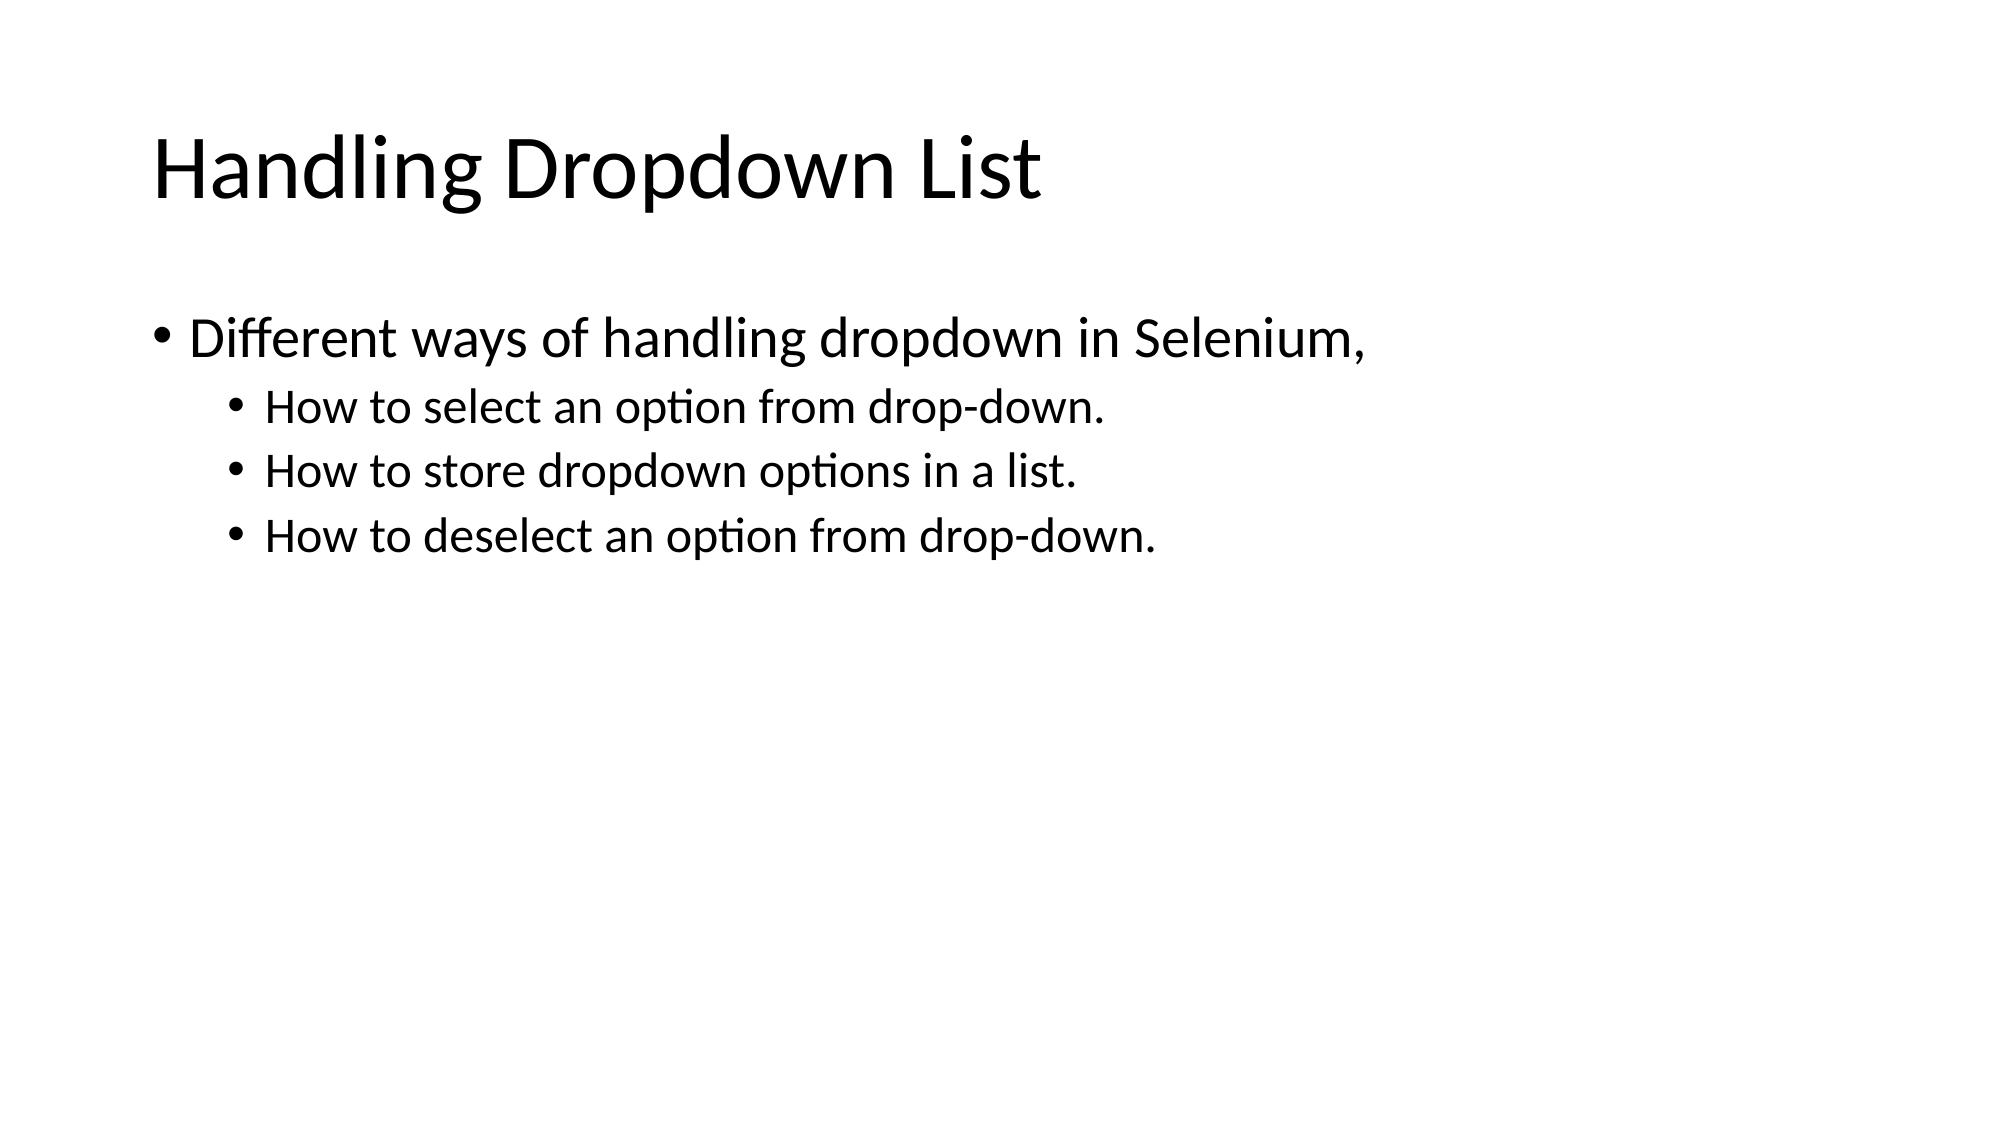

# Handling Dropdown List
Different ways of handling dropdown in Selenium,
How to select an option from drop-down.
How to store dropdown options in a list.
How to deselect an option from drop-down.